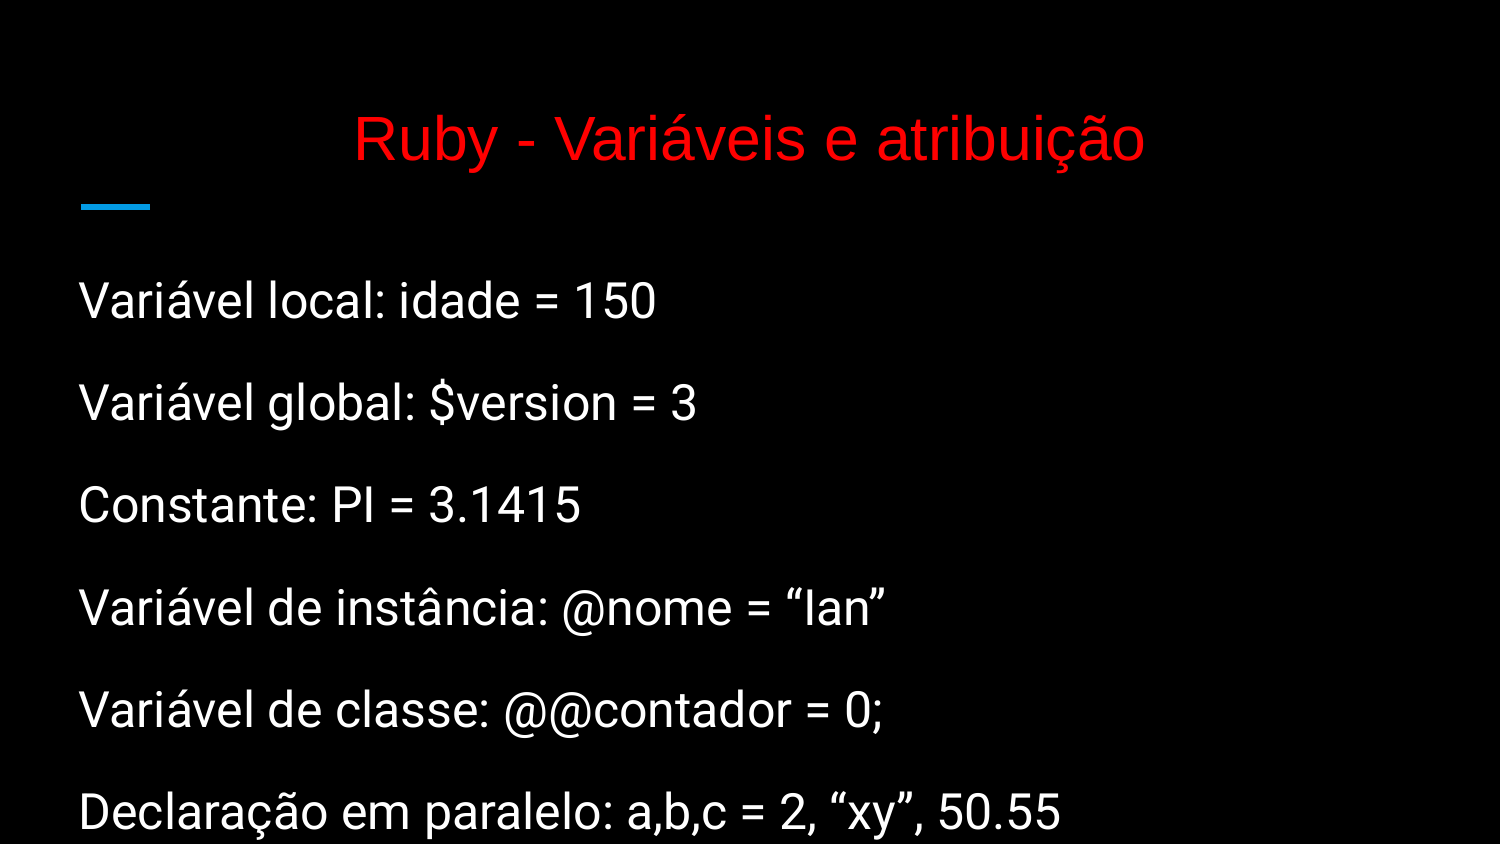

# Ruby - Variáveis e atribuição
Variável local: idade = 150
Variável global: $version = 3
Constante: PI = 3.1415
Variável de instância: @nome = “Ian”
Variável de classe: @@contador = 0;
Declaração em paralelo: a,b,c = 2, “xy”, 50.55